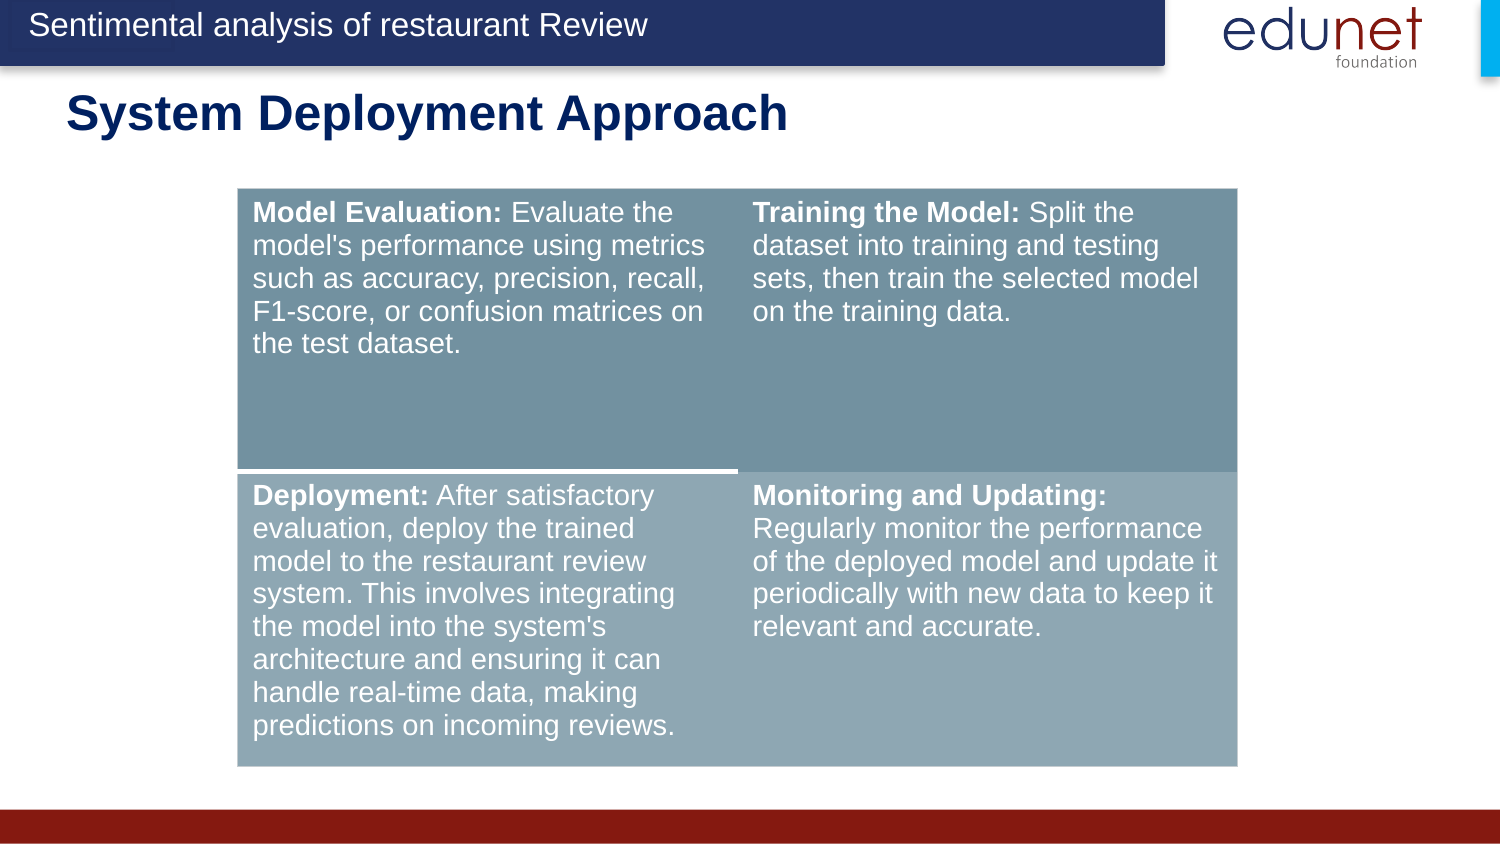

Sentimental analysis of restaurant Review
# System Deployment Approach
| Model Evaluation: Evaluate the model's performance using metrics such as accuracy, precision, recall, F1-score, or confusion matrices on the test dataset. | Training the Model: Split the dataset into training and testing sets, then train the selected model on the training data. |
| --- | --- |
| Deployment: After satisfactory evaluation, deploy the trained model to the restaurant review system. This involves integrating the model into the system's architecture and ensuring it can handle real-time data, making predictions on incoming reviews. | Monitoring and Updating: Regularly monitor the performance of the deployed model and update it periodically with new data to keep it relevant and accurate. |